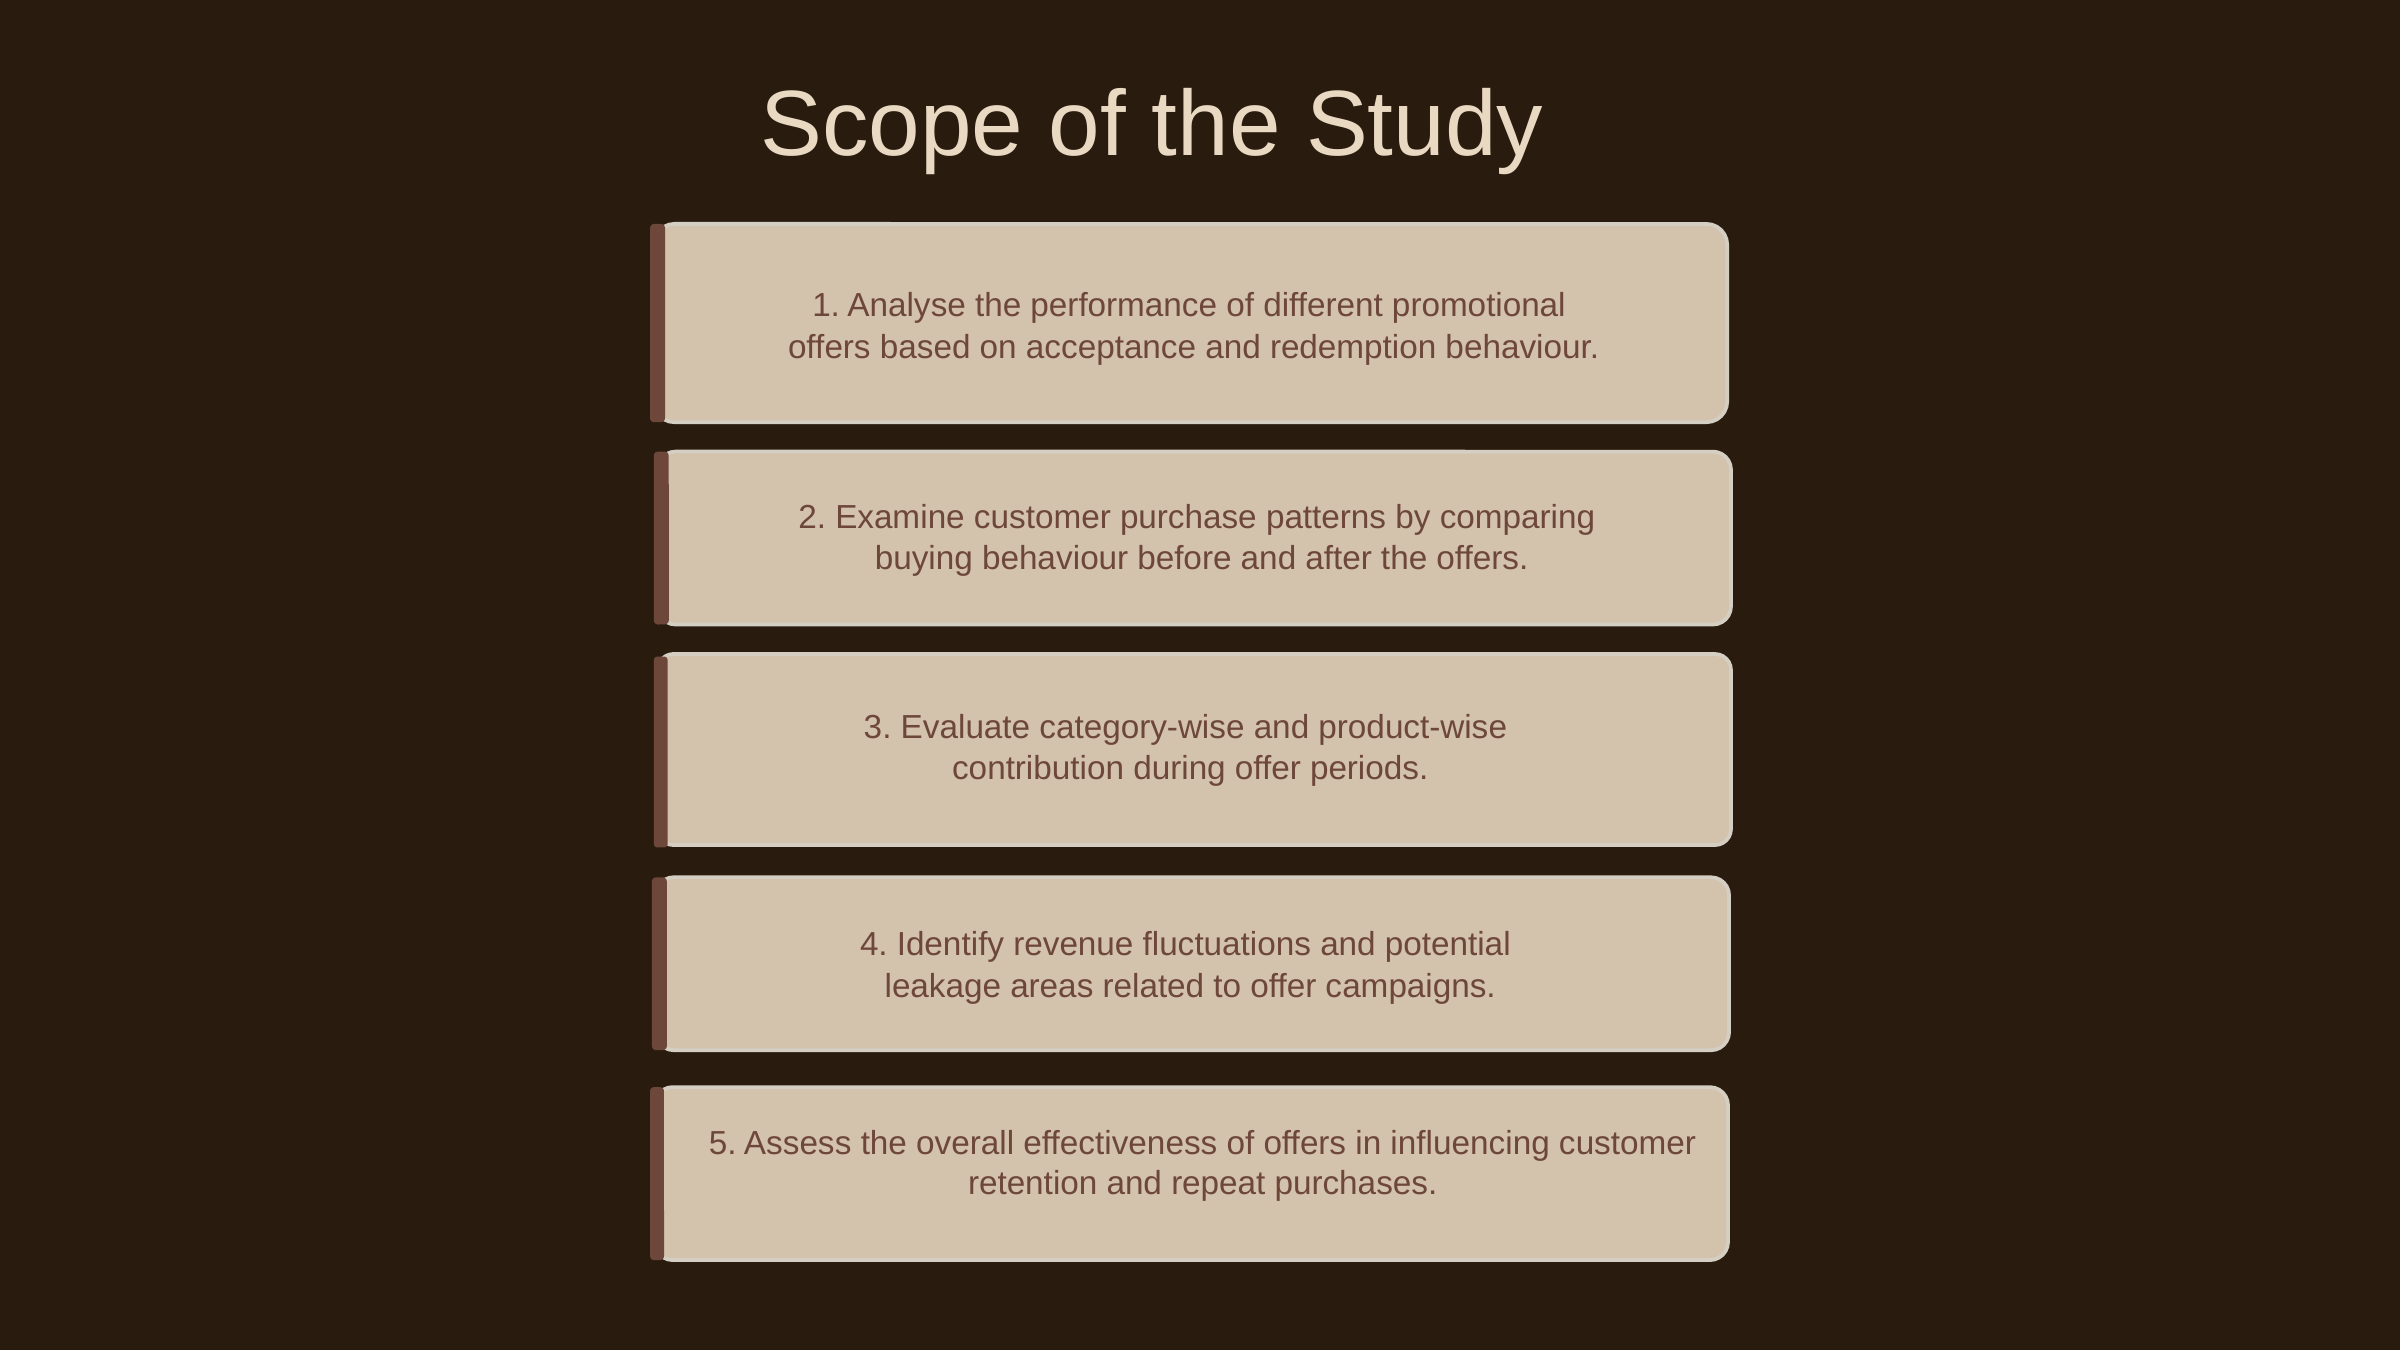

Scope of the Study

1. Analyse the performance of different promotional
offers based on acceptance and redemption behaviour.

2. Examine customer purchase patterns by comparing
buying behaviour before and after the offers.

3. Evaluate category-wise and product-wise
contribution during offer periods.

4. Identify revenue fluctuations and potential
leakage areas related to offer campaigns.

5. Assess the overall effectiveness of offers in influencing customer retention and repeat purchases.